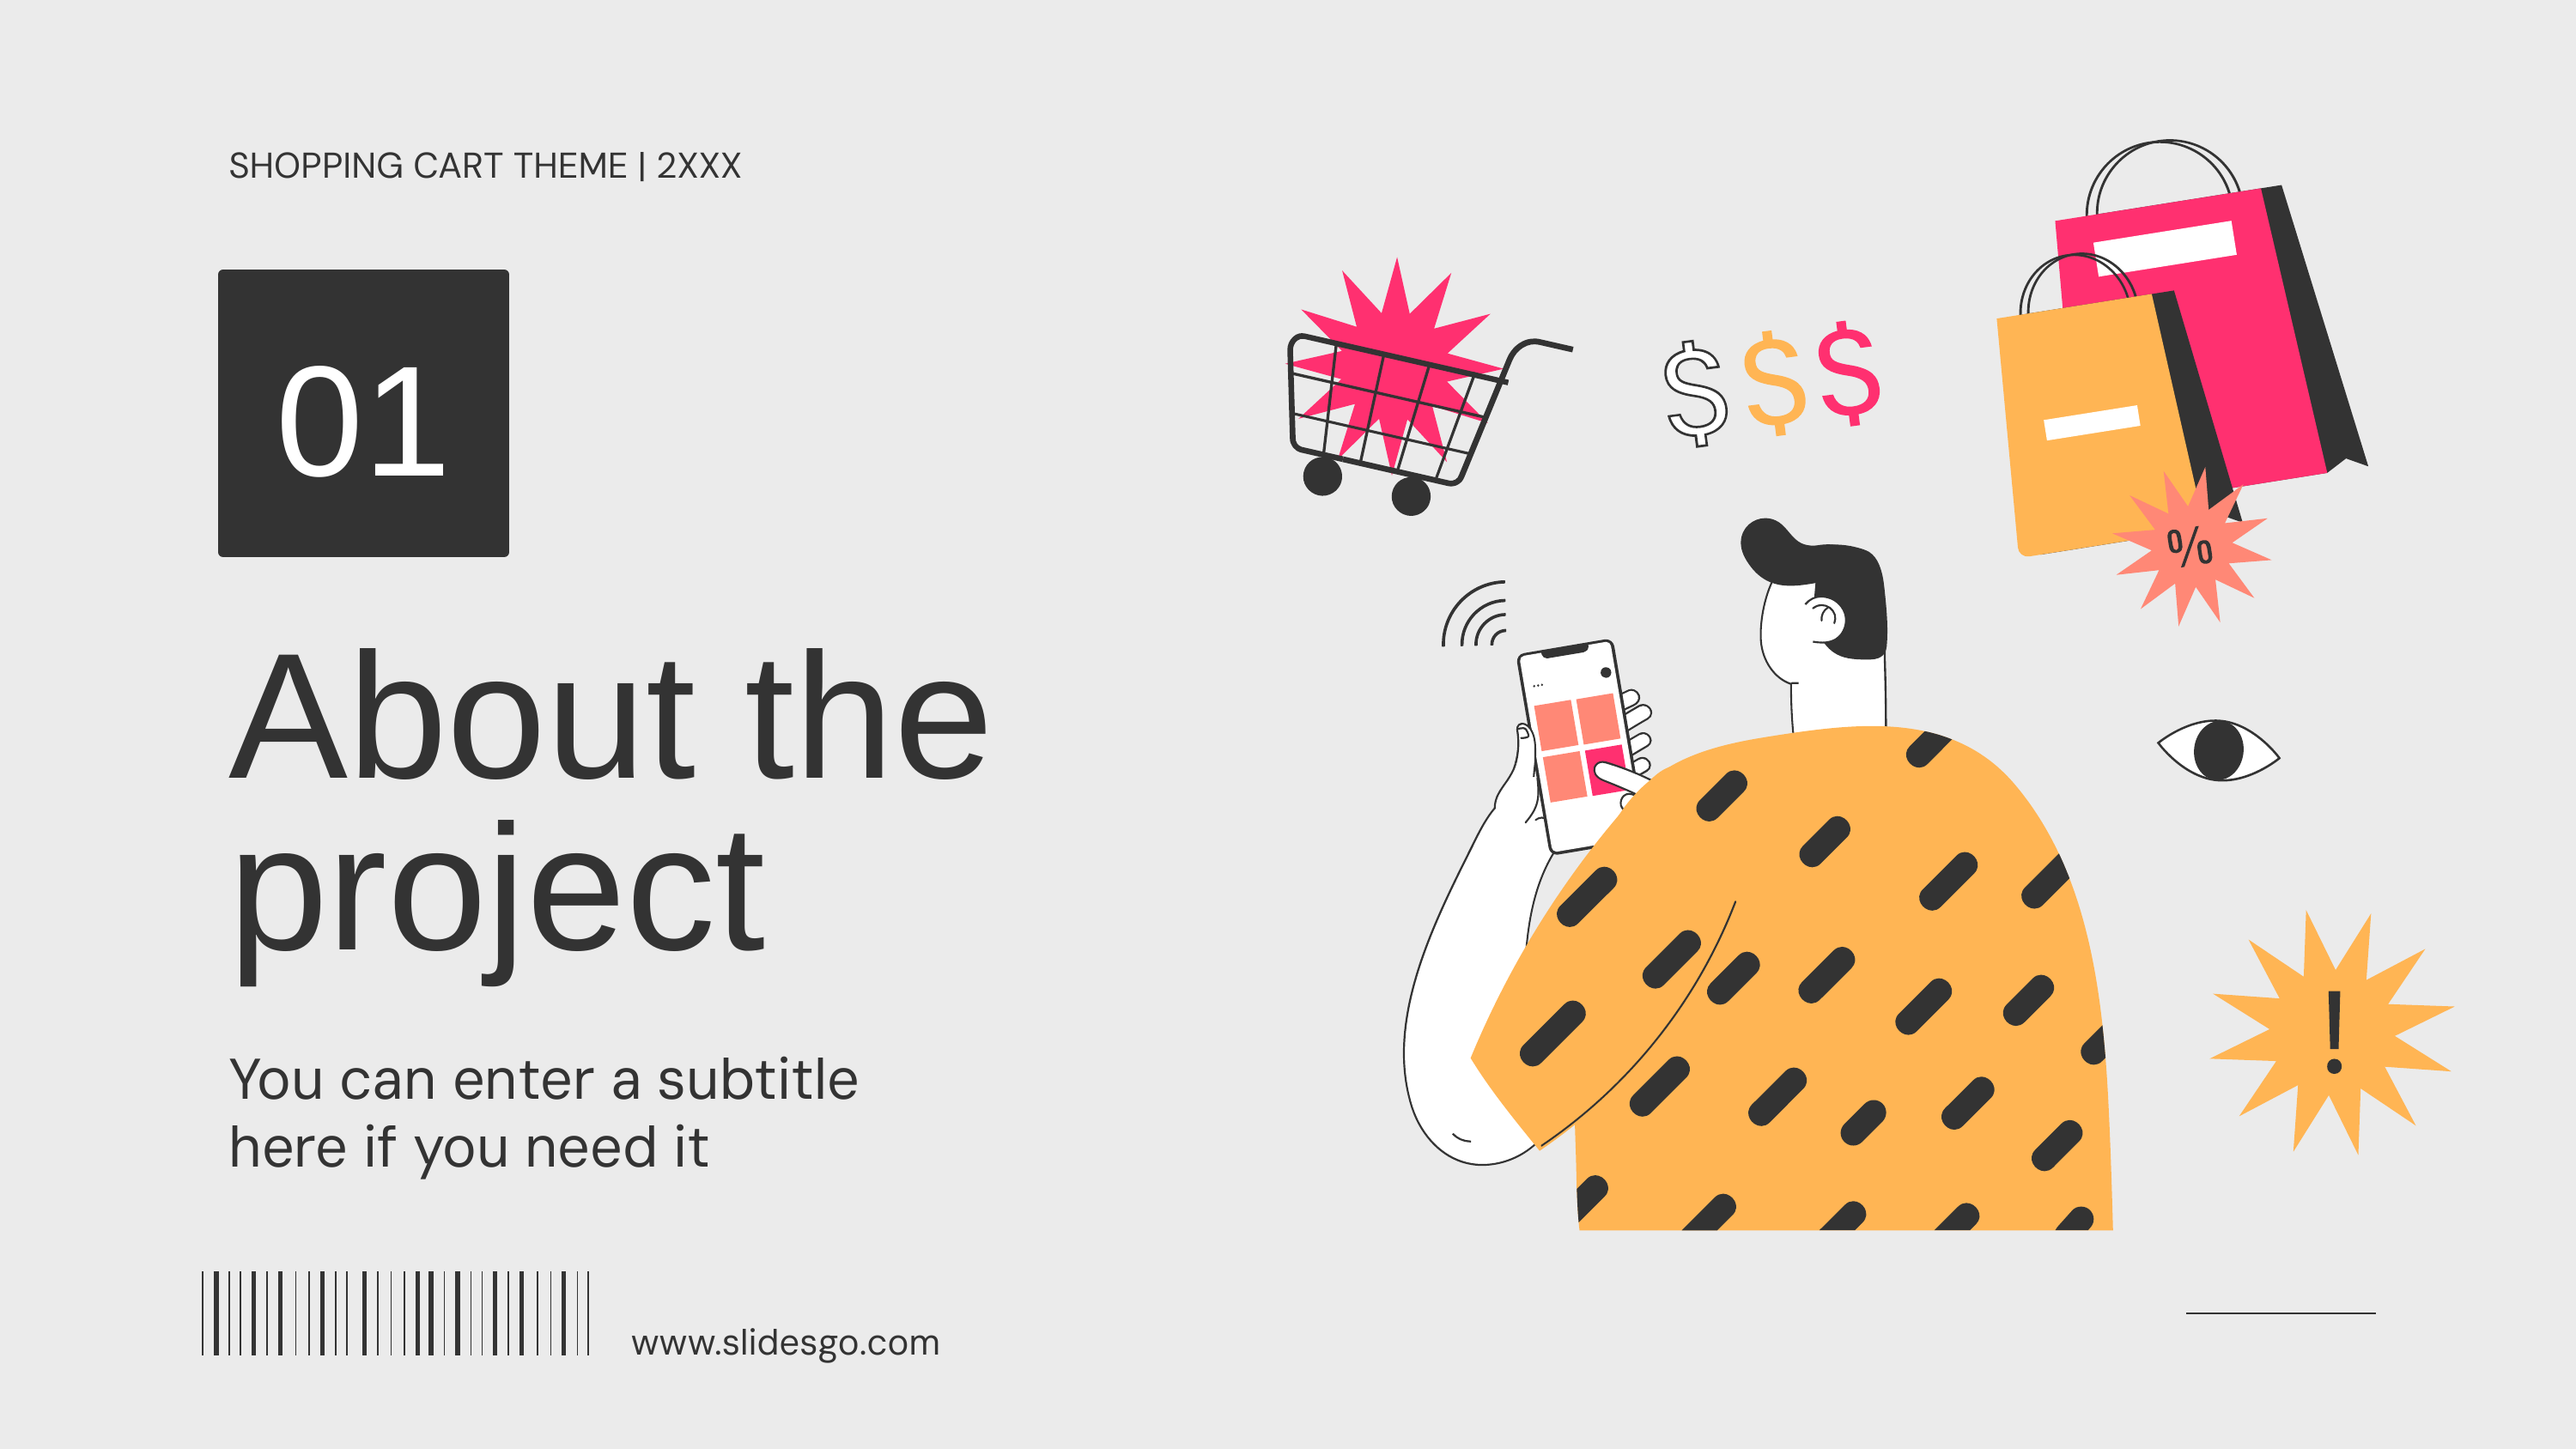

SHOPPING CART THEME | 2XXX

01

# About the project

You can enter a subtitle here if you need it
www.slidesgo.com